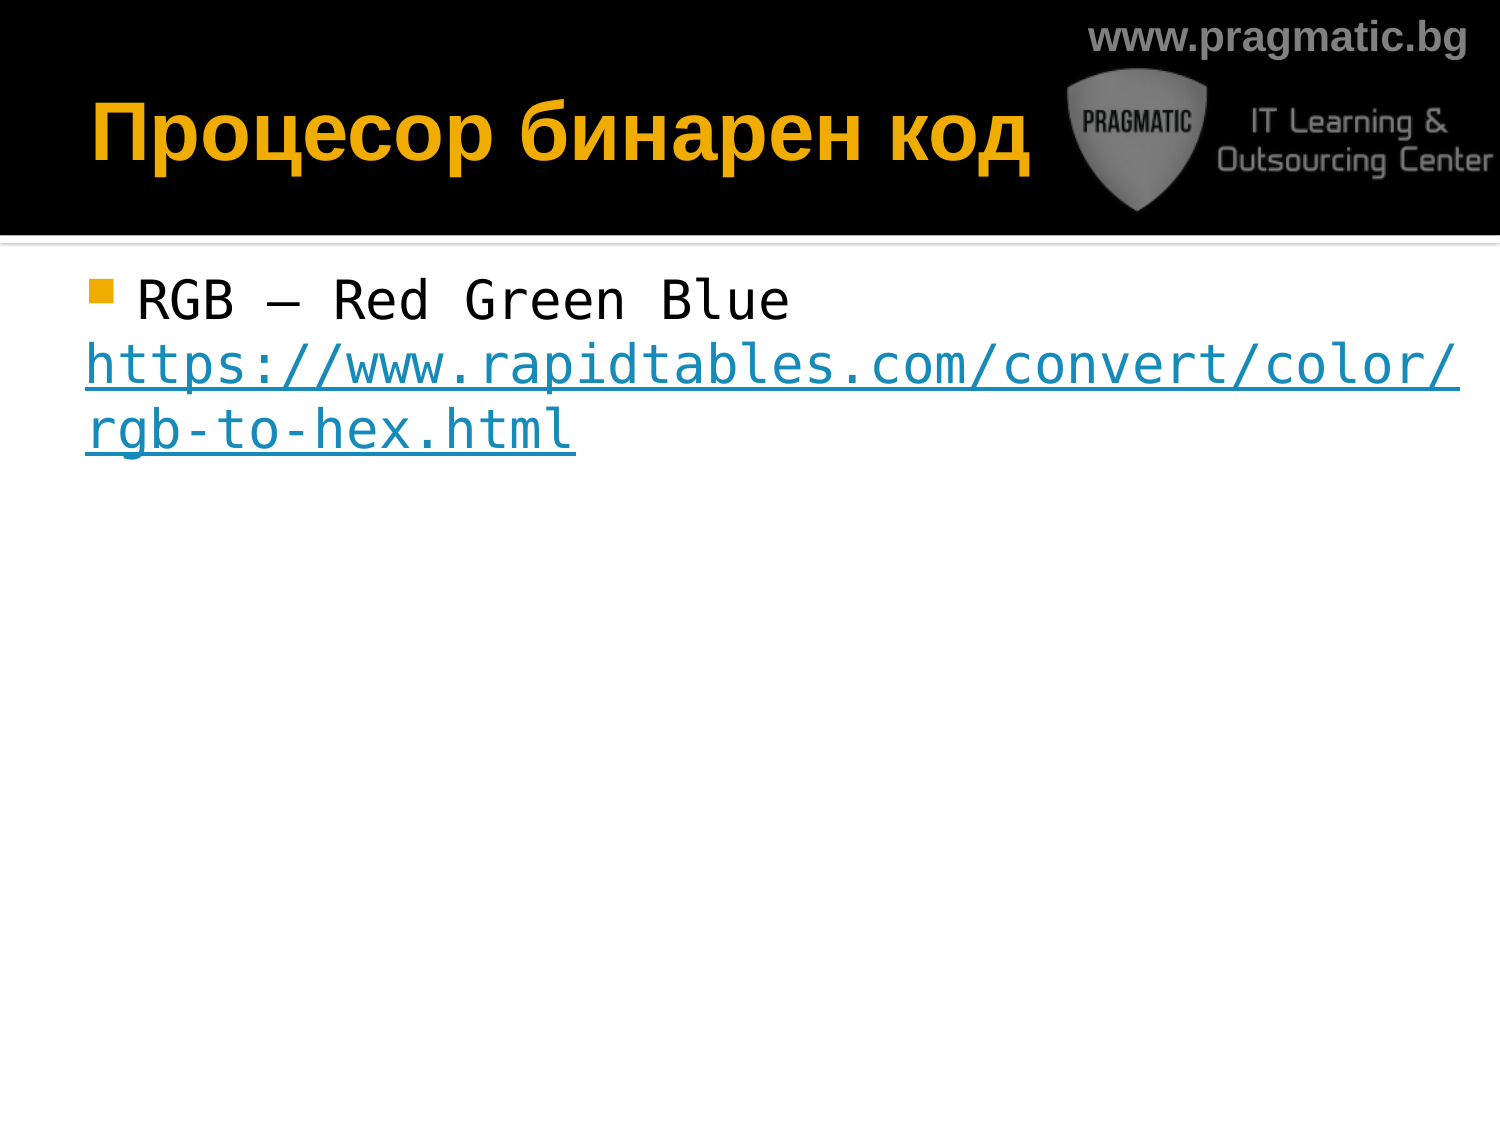

# Процесор бинарен код
RGB – Red Green Blue
https://www.rapidtables.com/convert/color/rgb-to-hex.html